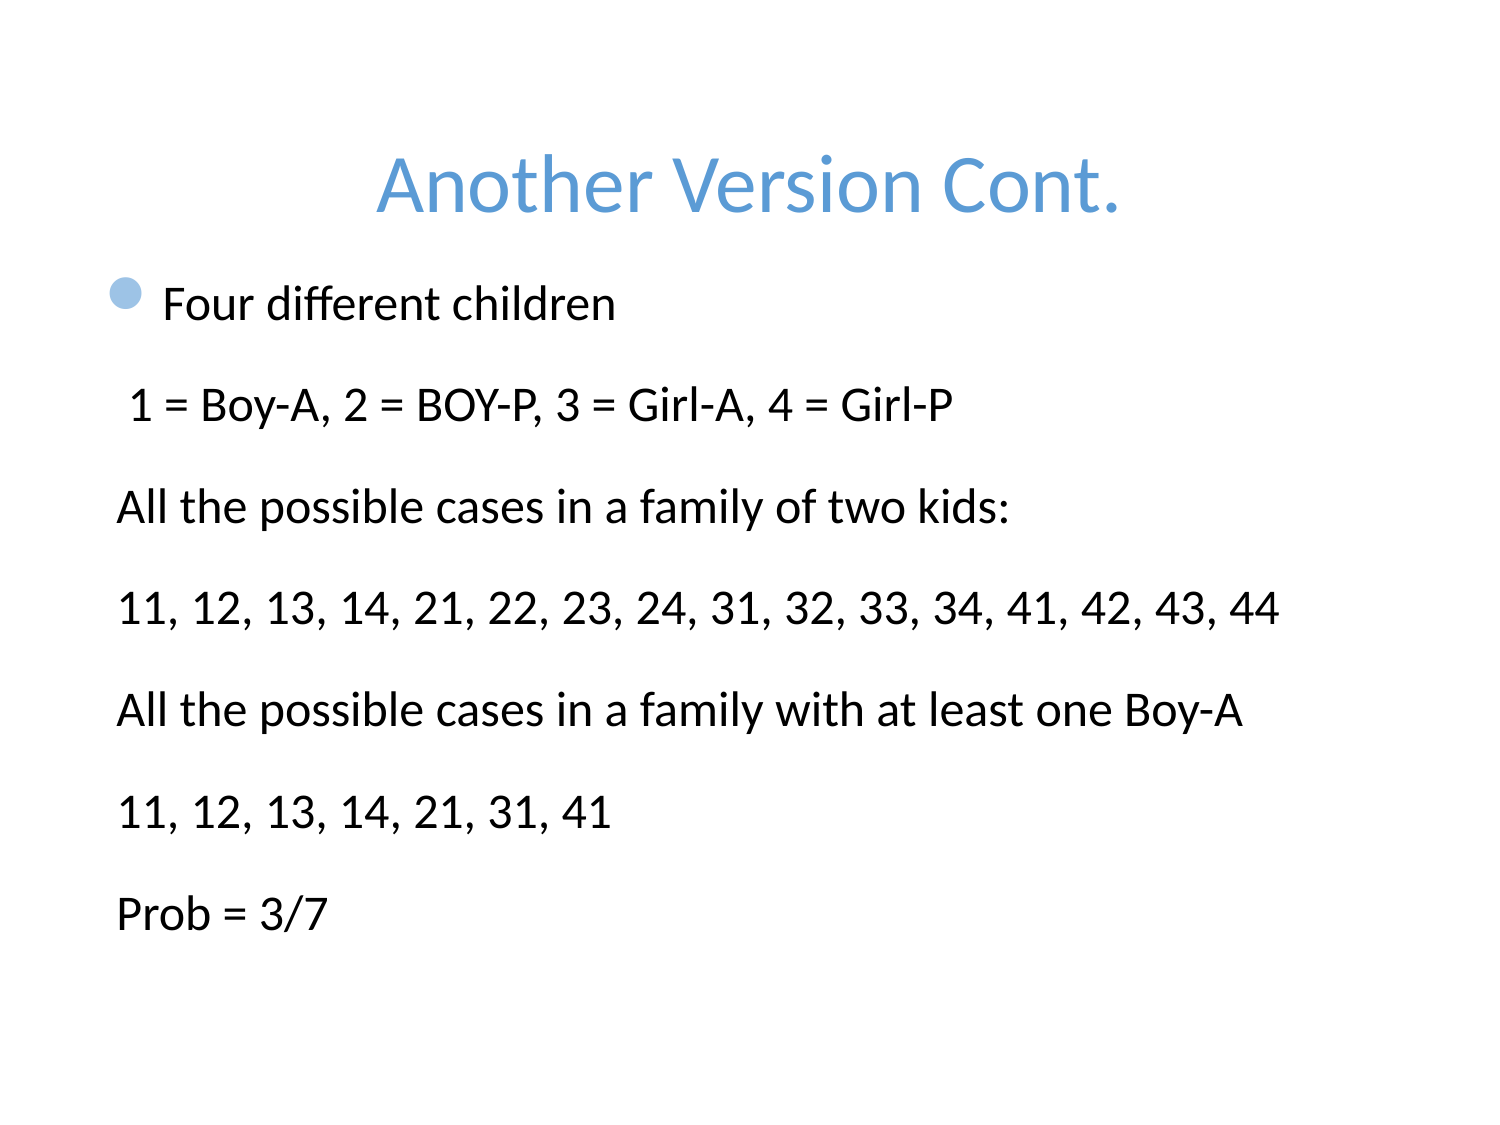

# Another Version Cont.
Four different children
  1 = Boy-A, 2 = BOY-P, 3 = Girl-A, 4 = Girl-P
 All the possible cases in a family of two kids:
 11, 12, 13, 14, 21, 22, 23, 24, 31, 32, 33, 34, 41, 42, 43, 44
 All the possible cases in a family with at least one Boy-A
 11, 12, 13, 14, 21, 31, 41
 Prob = 3/7
21